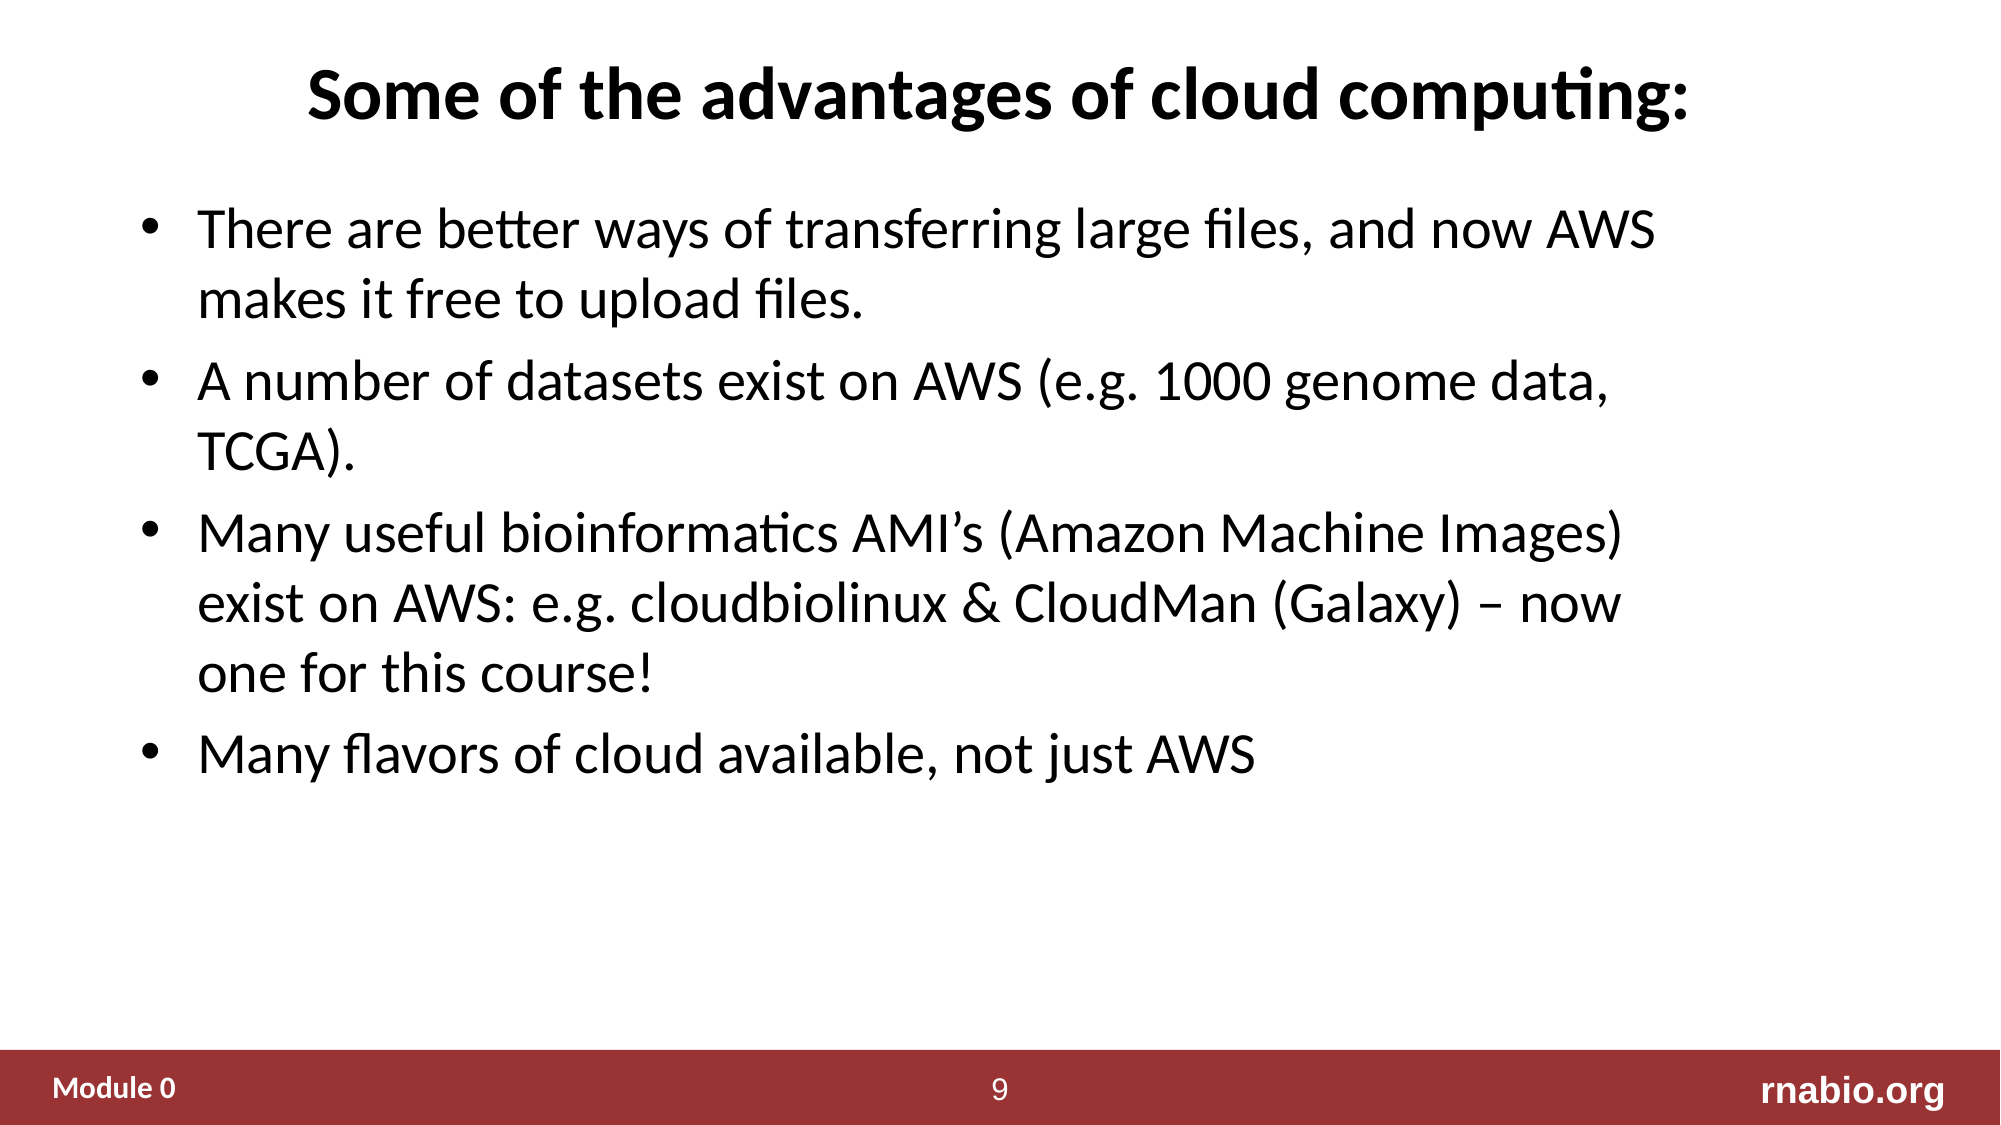

# Some of the advantages of cloud computing:
There are better ways of transferring large files, and now AWS makes it free to upload files.
A number of datasets exist on AWS (e.g. 1000 genome data, TCGA).
Many useful bioinformatics AMI’s (Amazon Machine Images) exist on AWS: e.g. cloudbiolinux & CloudMan (Galaxy) – now one for this course!
Many flavors of cloud available, not just AWS